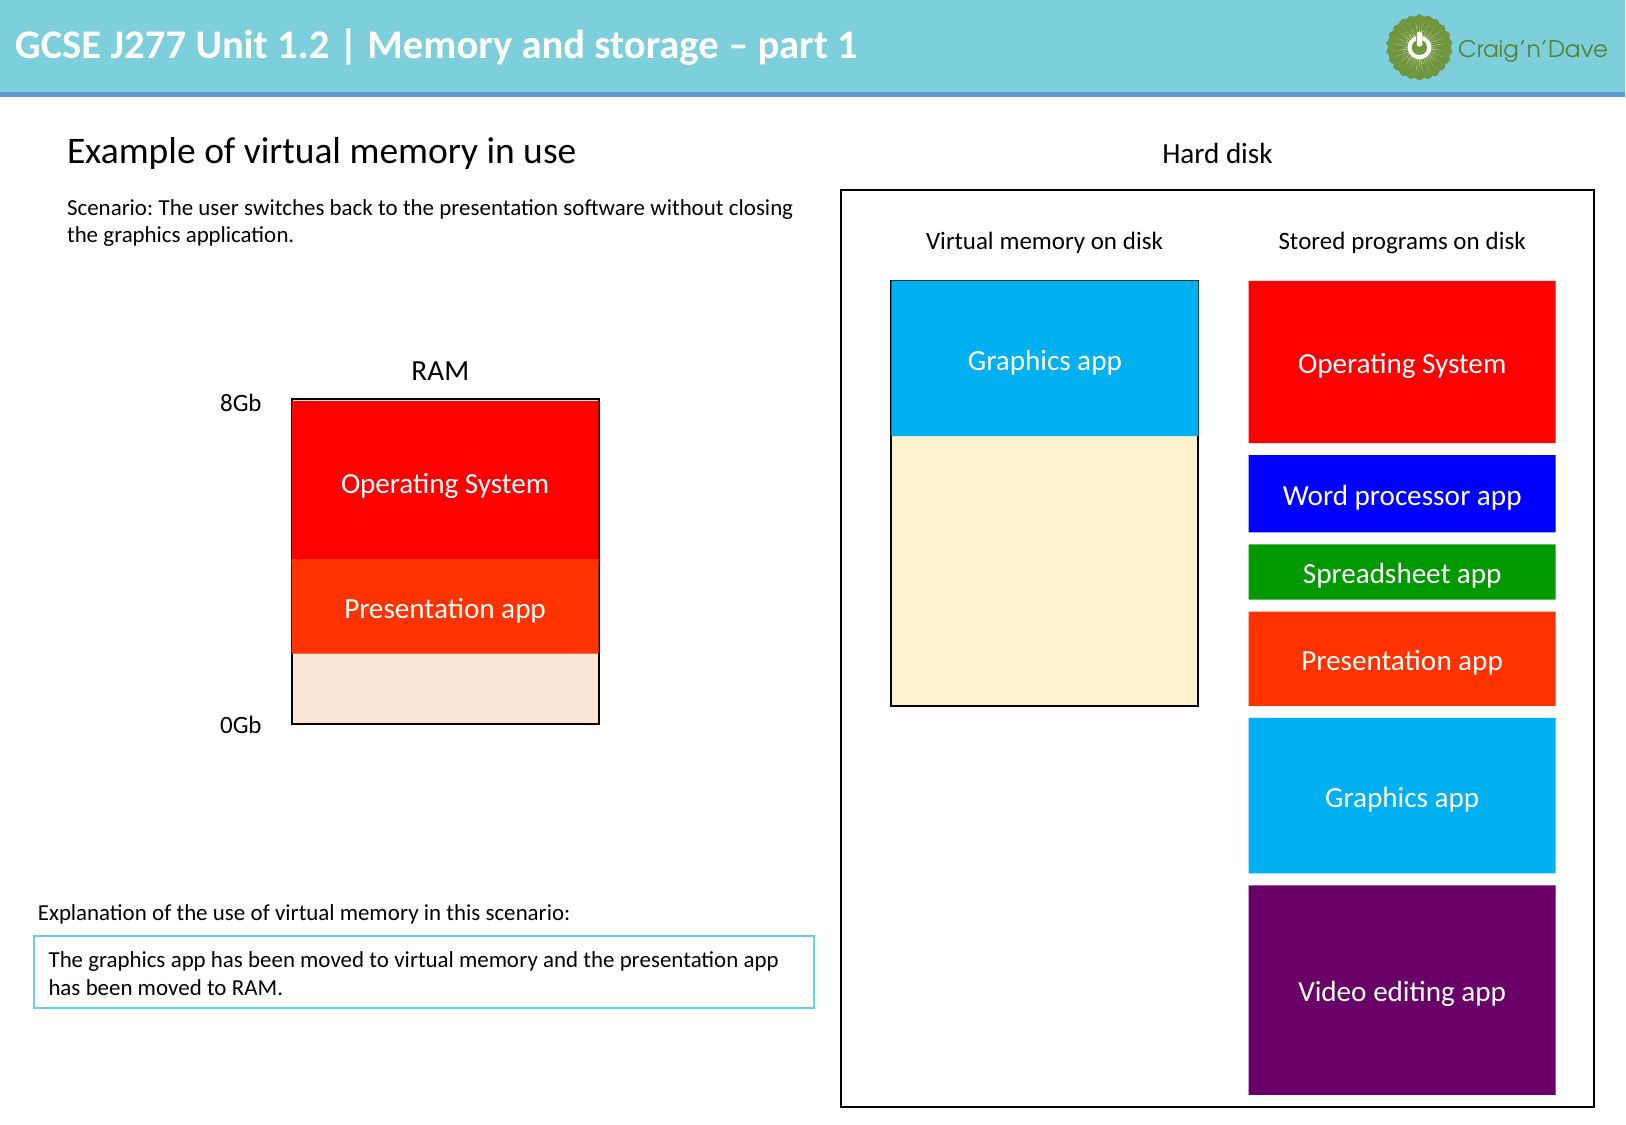

Example of virtual memory in use
Hard disk
Scenario: The user switches back to the presentation software without closing the graphics application.

Virtual memory on disk
Stored programs on disk
Graphics app

Operating System
RAM
8Gb

Operating System
Word processor app
Spreadsheet app
Presentation app
Presentation app
0Gb
Graphics app
Video editing app
Explanation of the use of virtual memory in this scenario:
The graphics app has been moved to virtual memory and the presentation app has been moved to RAM.